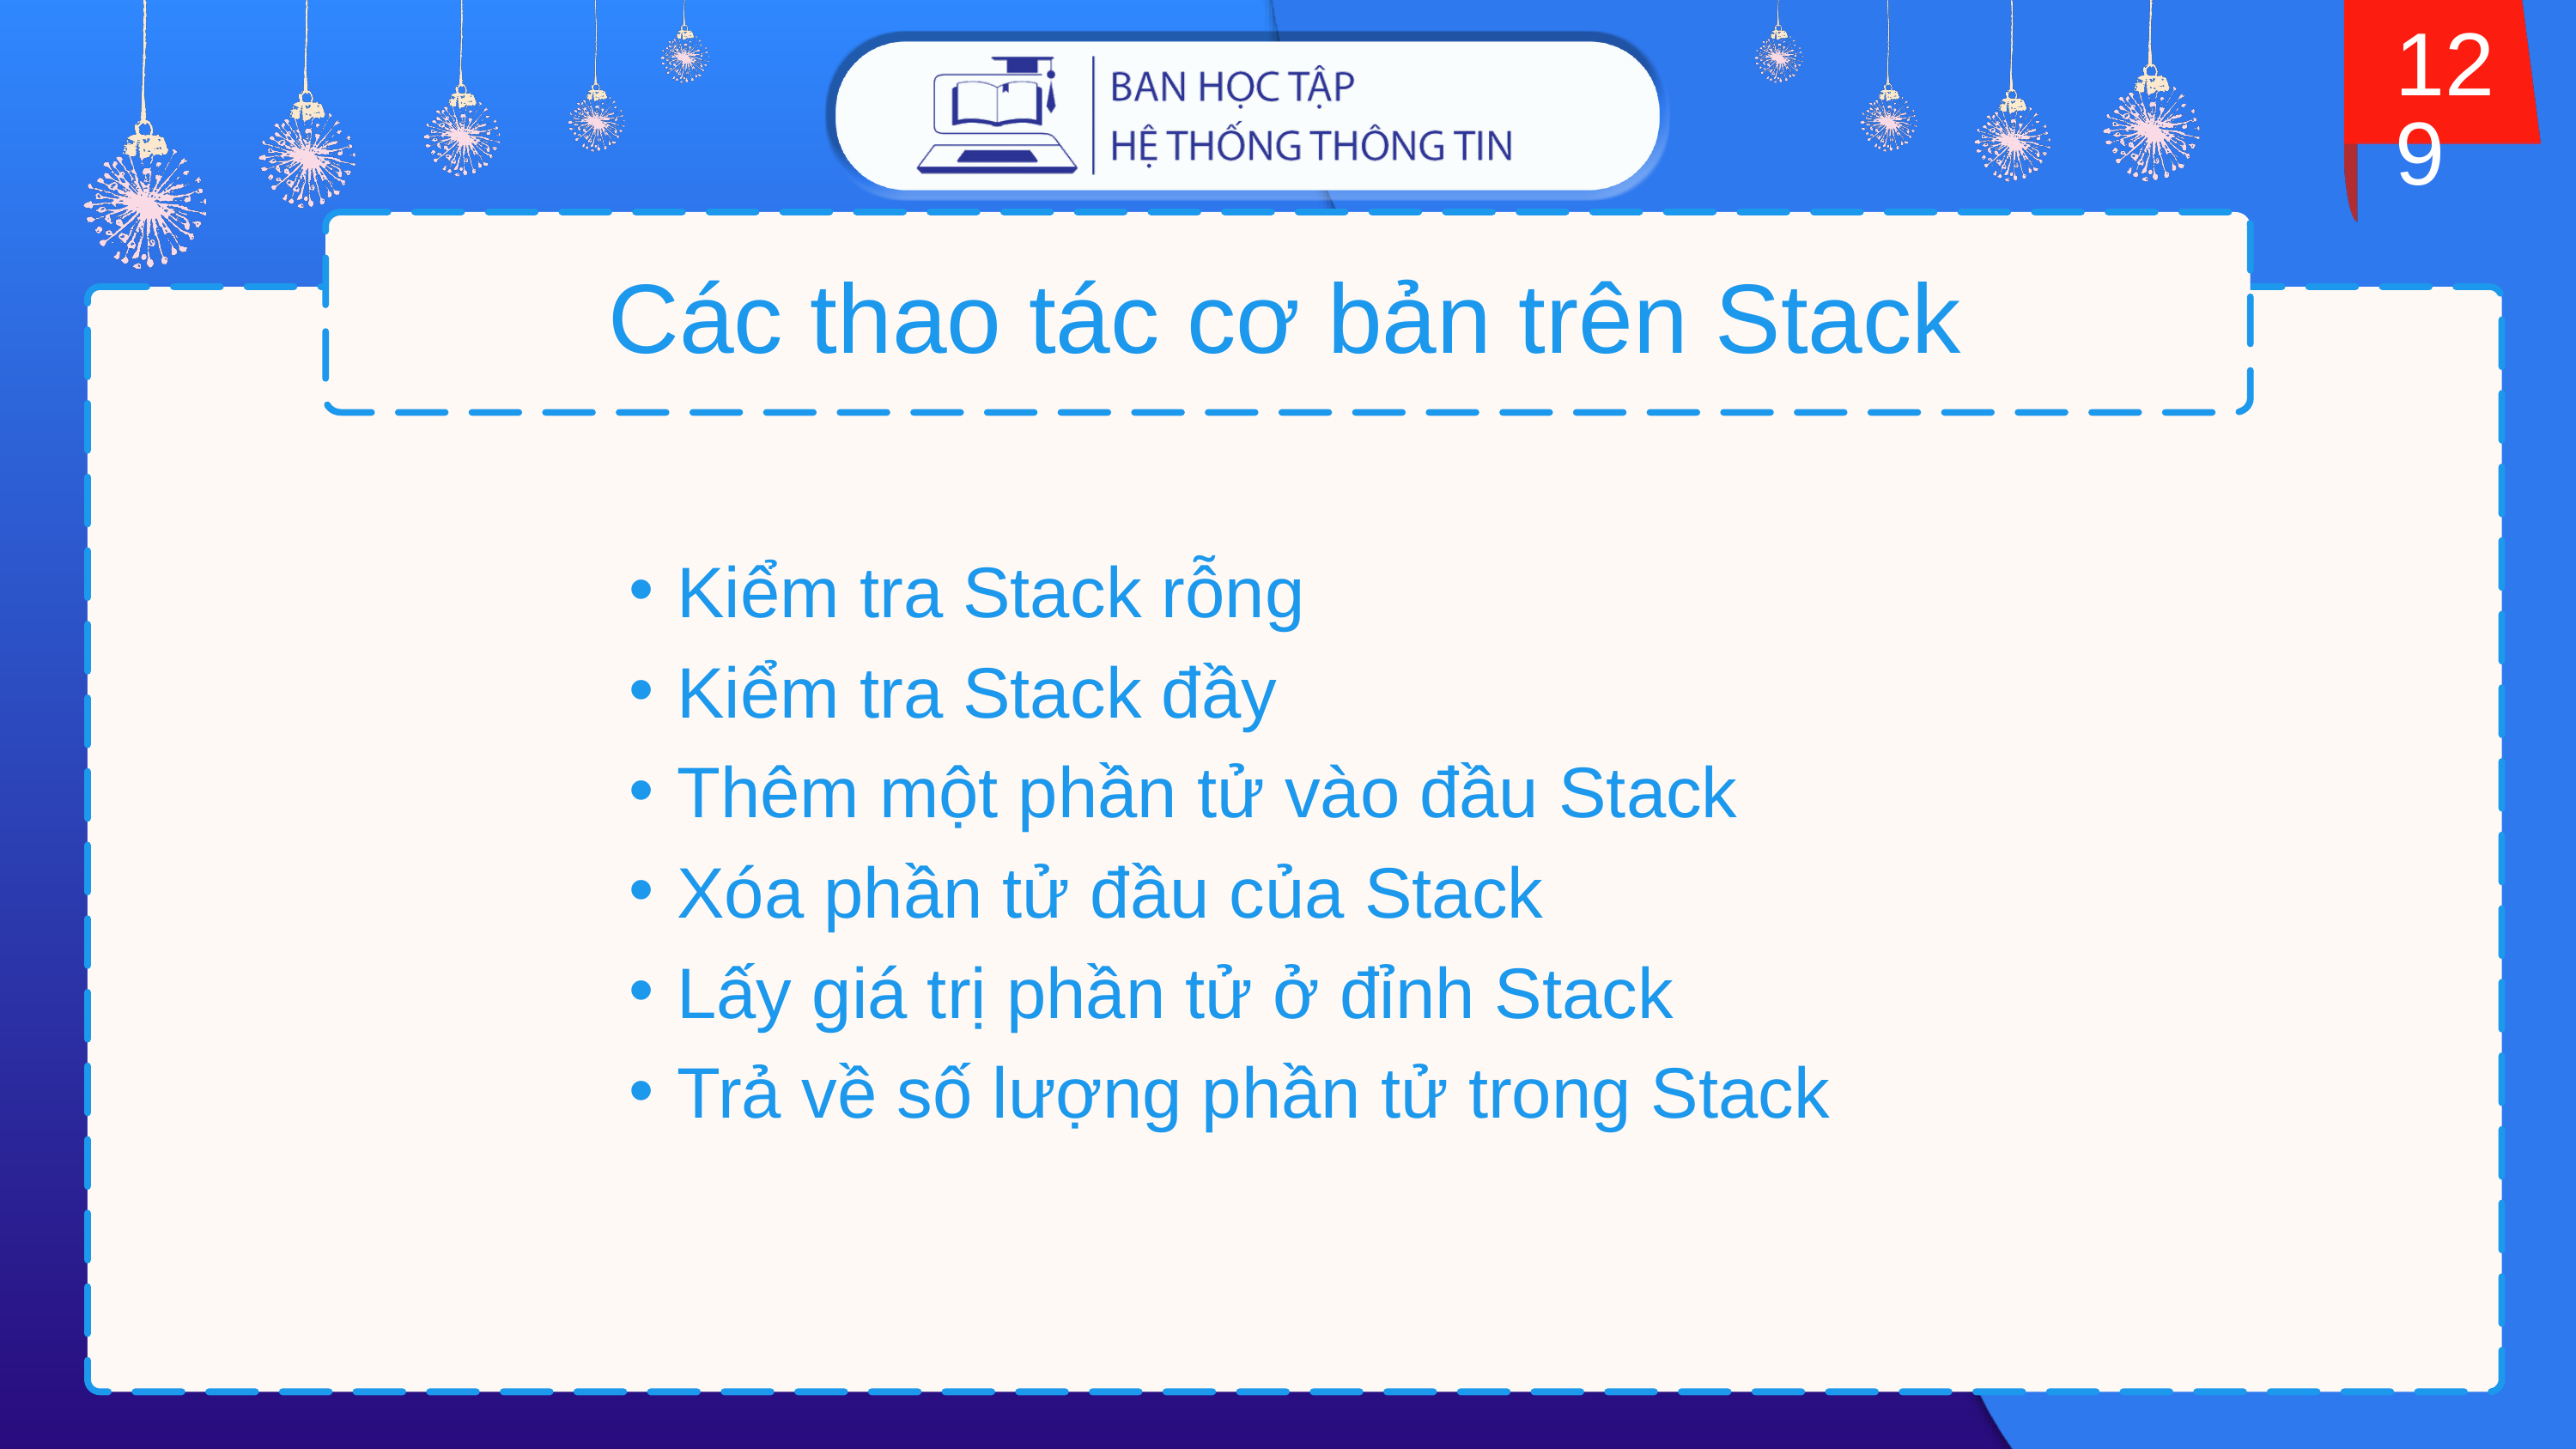

129

# Các thao tác cơ bản trên Stack

Kiểm tra Stack rỗng
Kiểm tra Stack đầy
Thêm một phần tử vào đầu Stack
Xóa phần tử đầu của Stack
Lấy giá trị phần tử ở đỉnh Stack
Trả về số lượng phần tử trong Stack